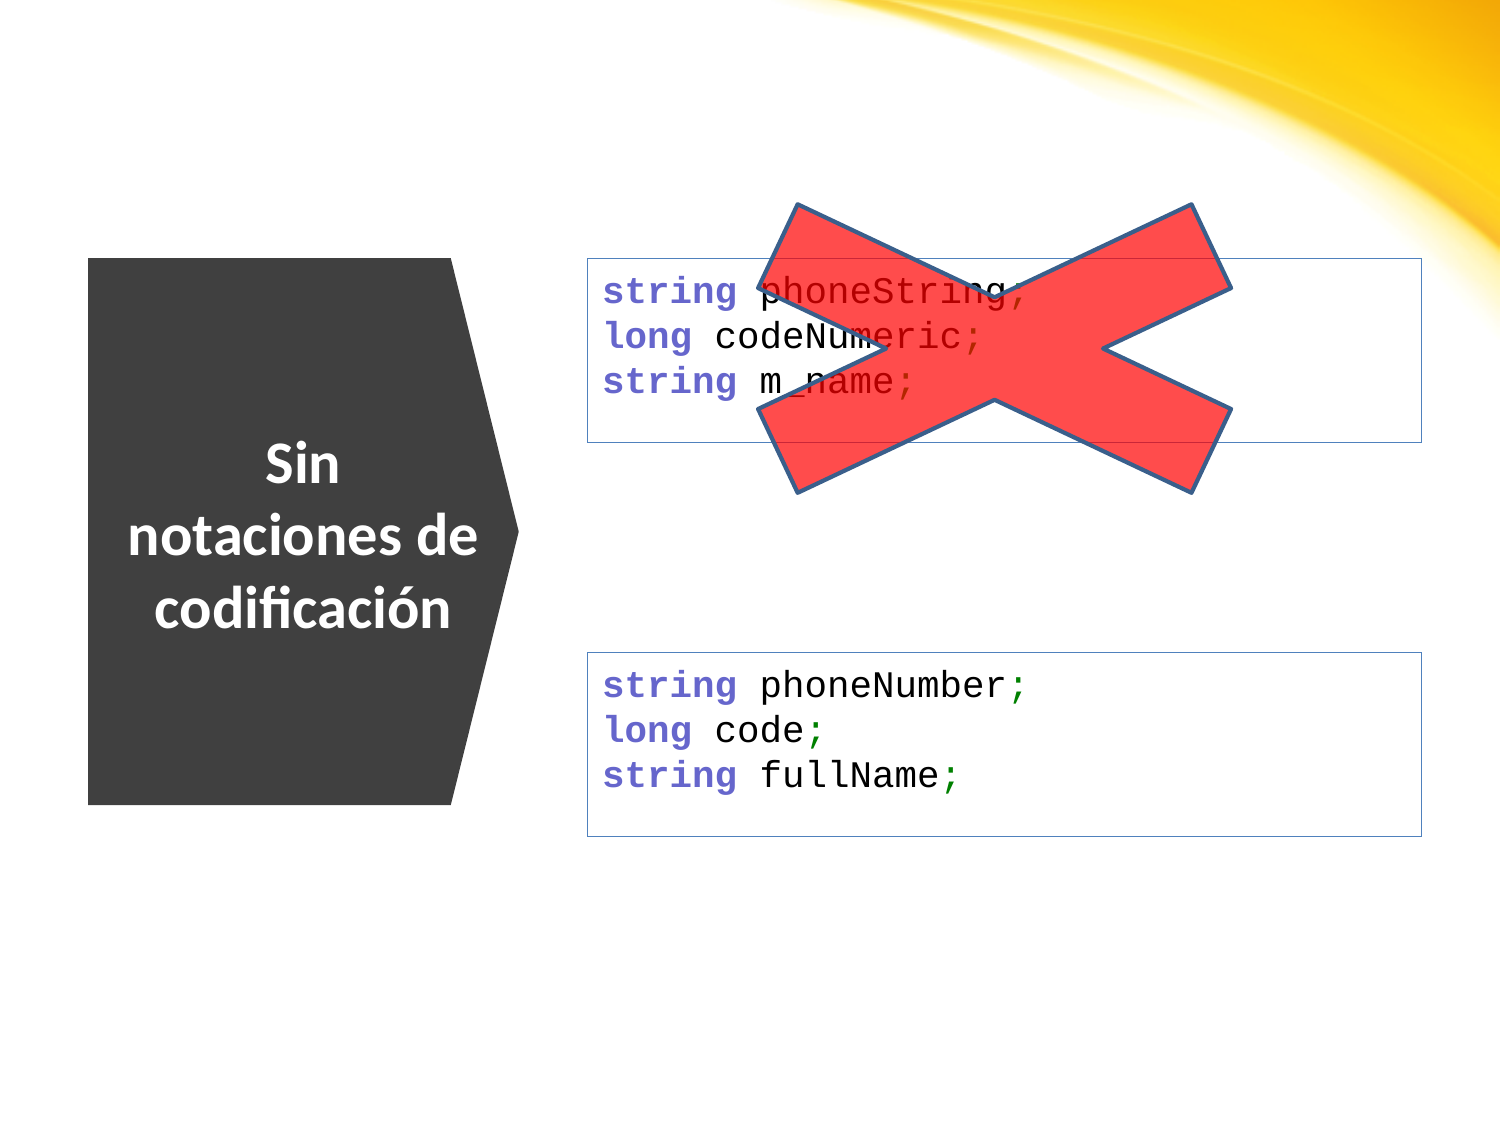

string phoneString;
long codeNumeric;
string m_name;

# Sin notaciones de codificación
string phoneNumber;
long code;
string fullName;